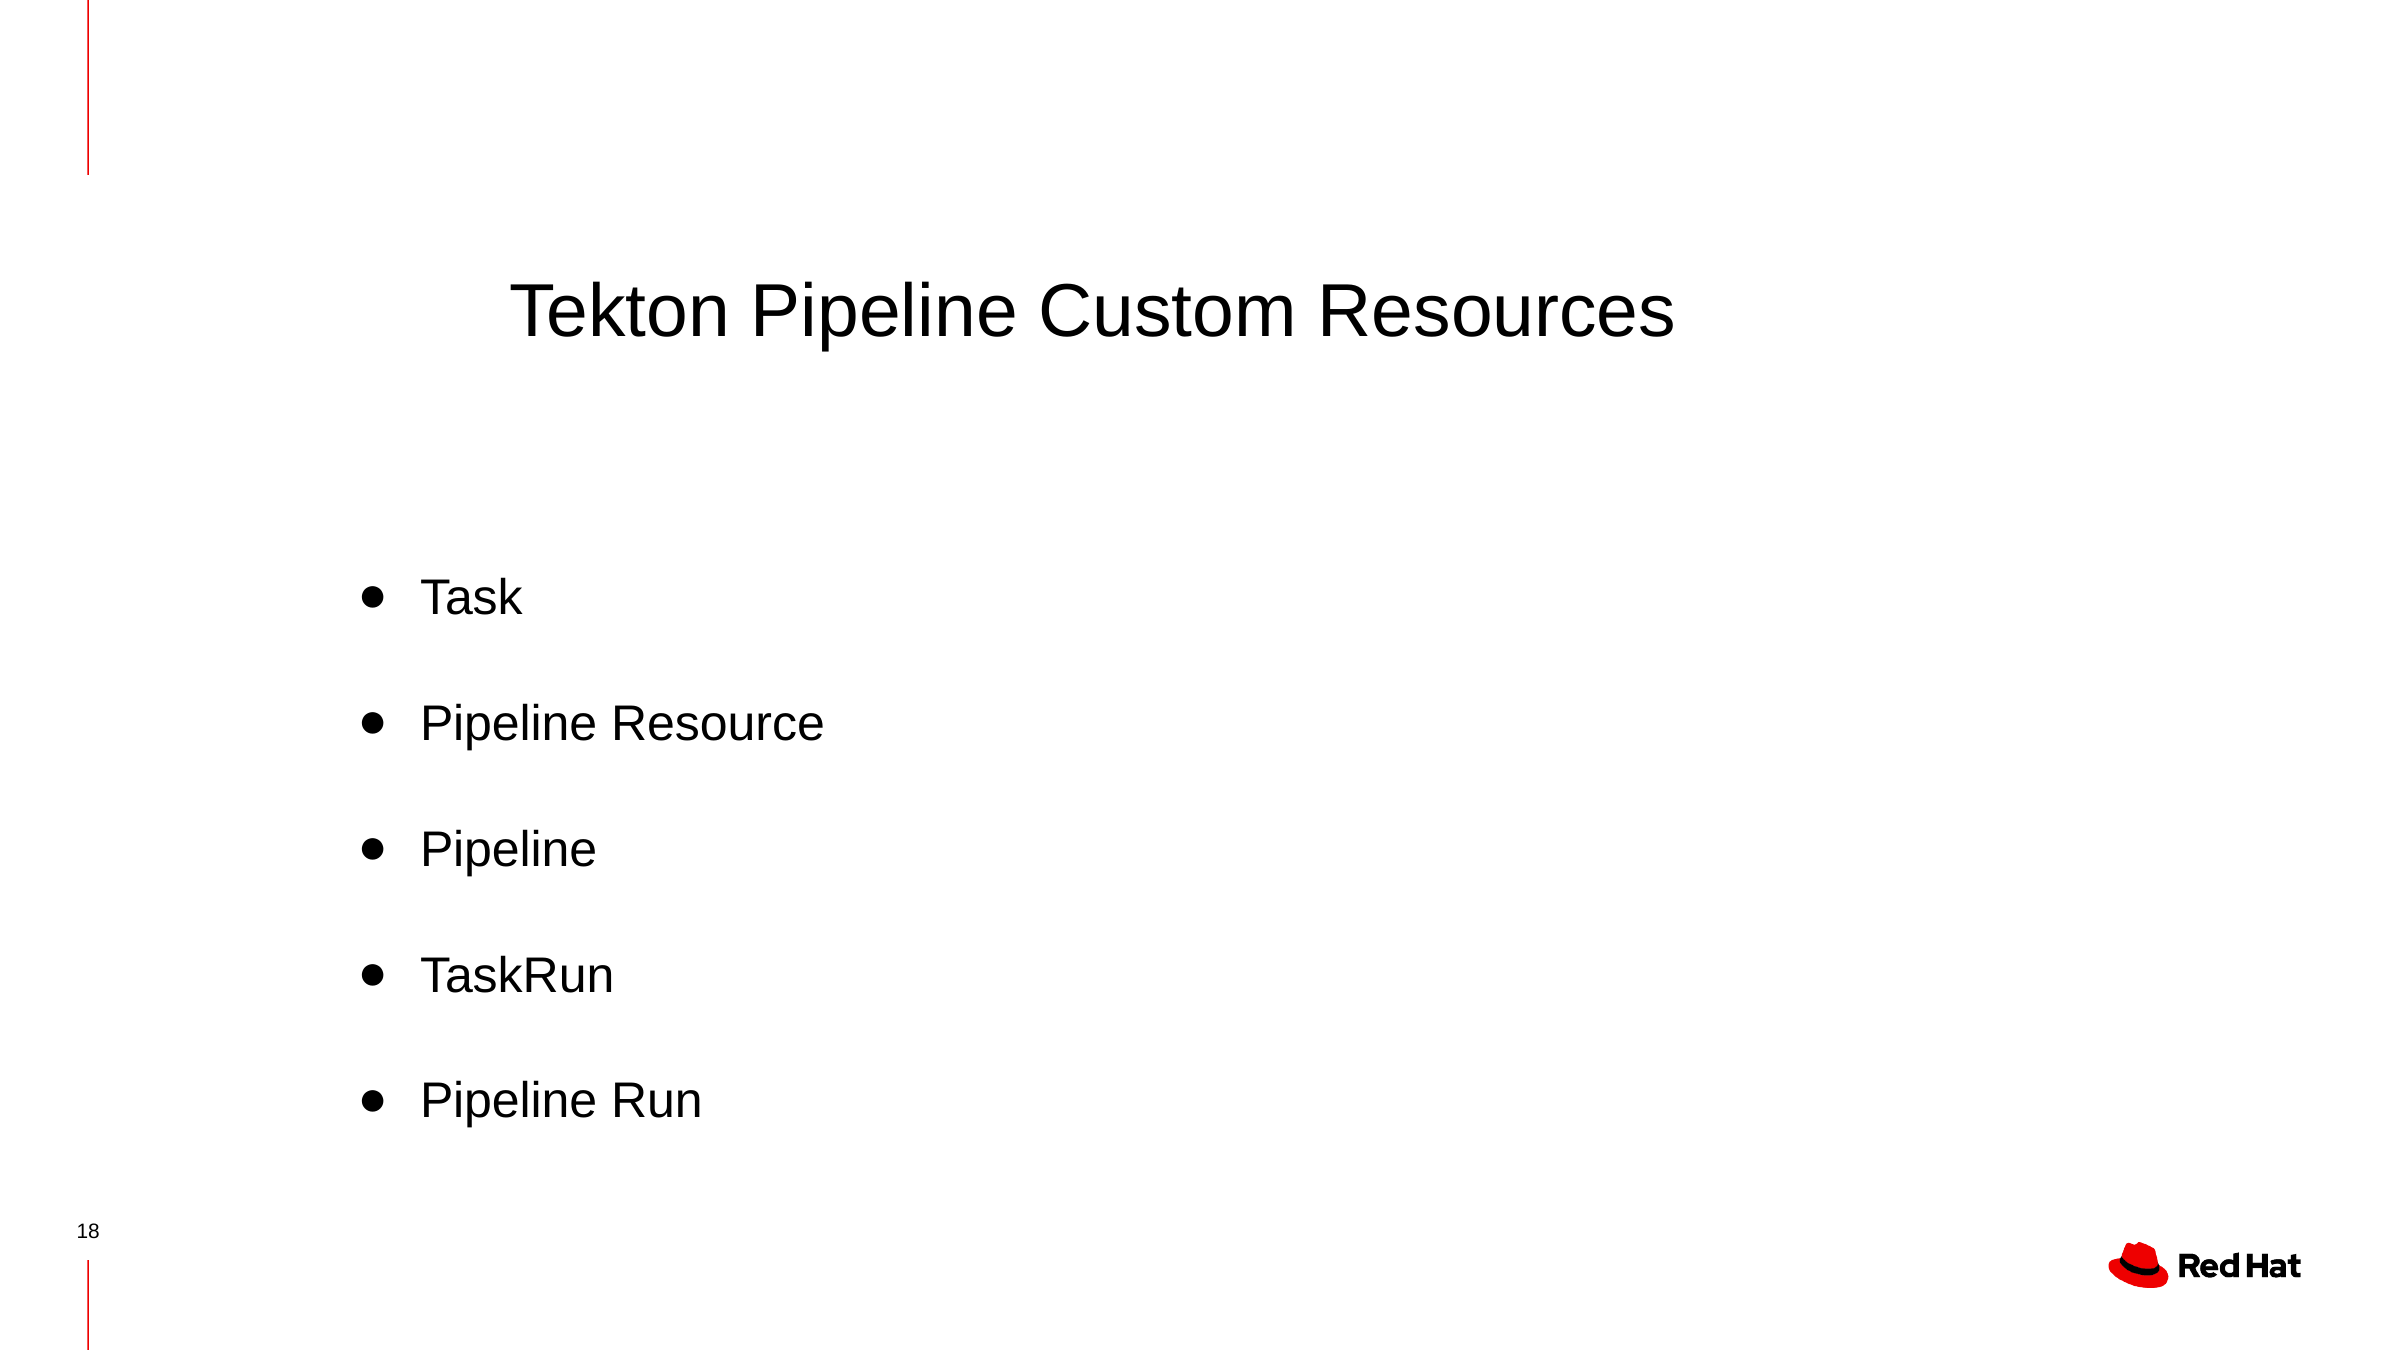

# Task
Pipeline Resource
Pipeline
TaskRun
Pipeline Run
Tekton Pipeline Custom Resources
18